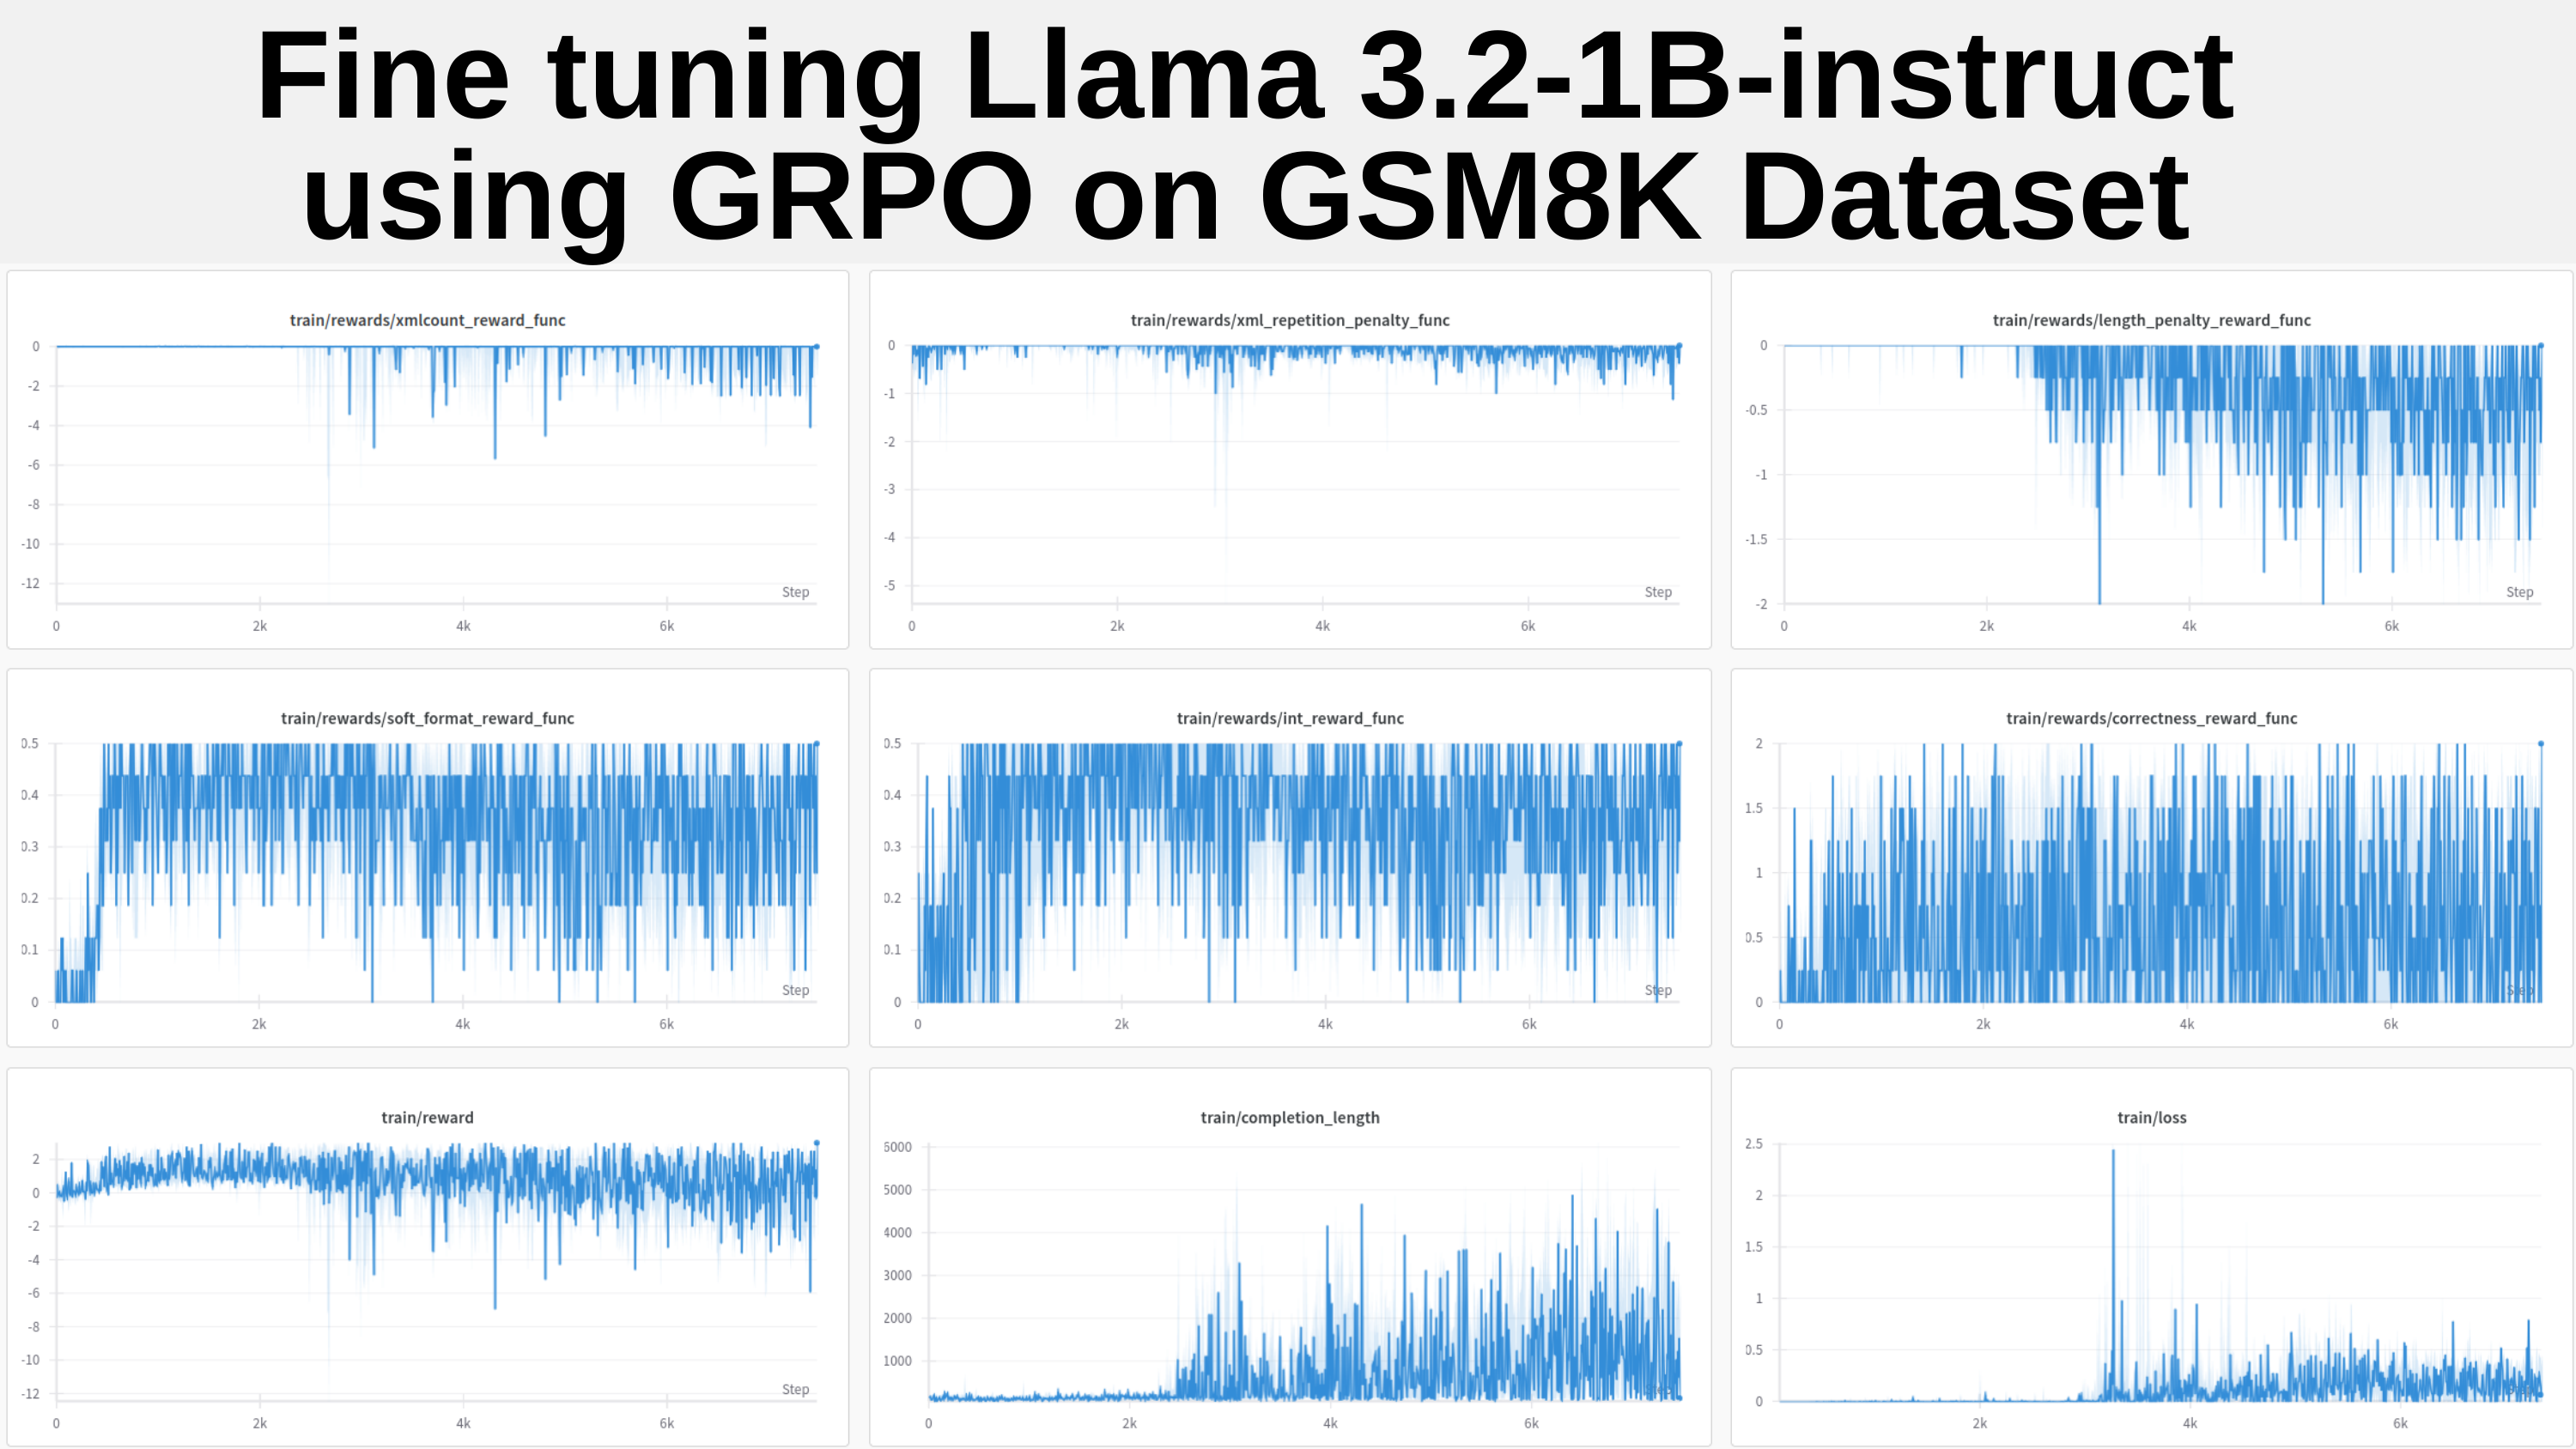

Fine tuning Llama 3.2-1B-instruct using GRPO on GSM8K Dataset